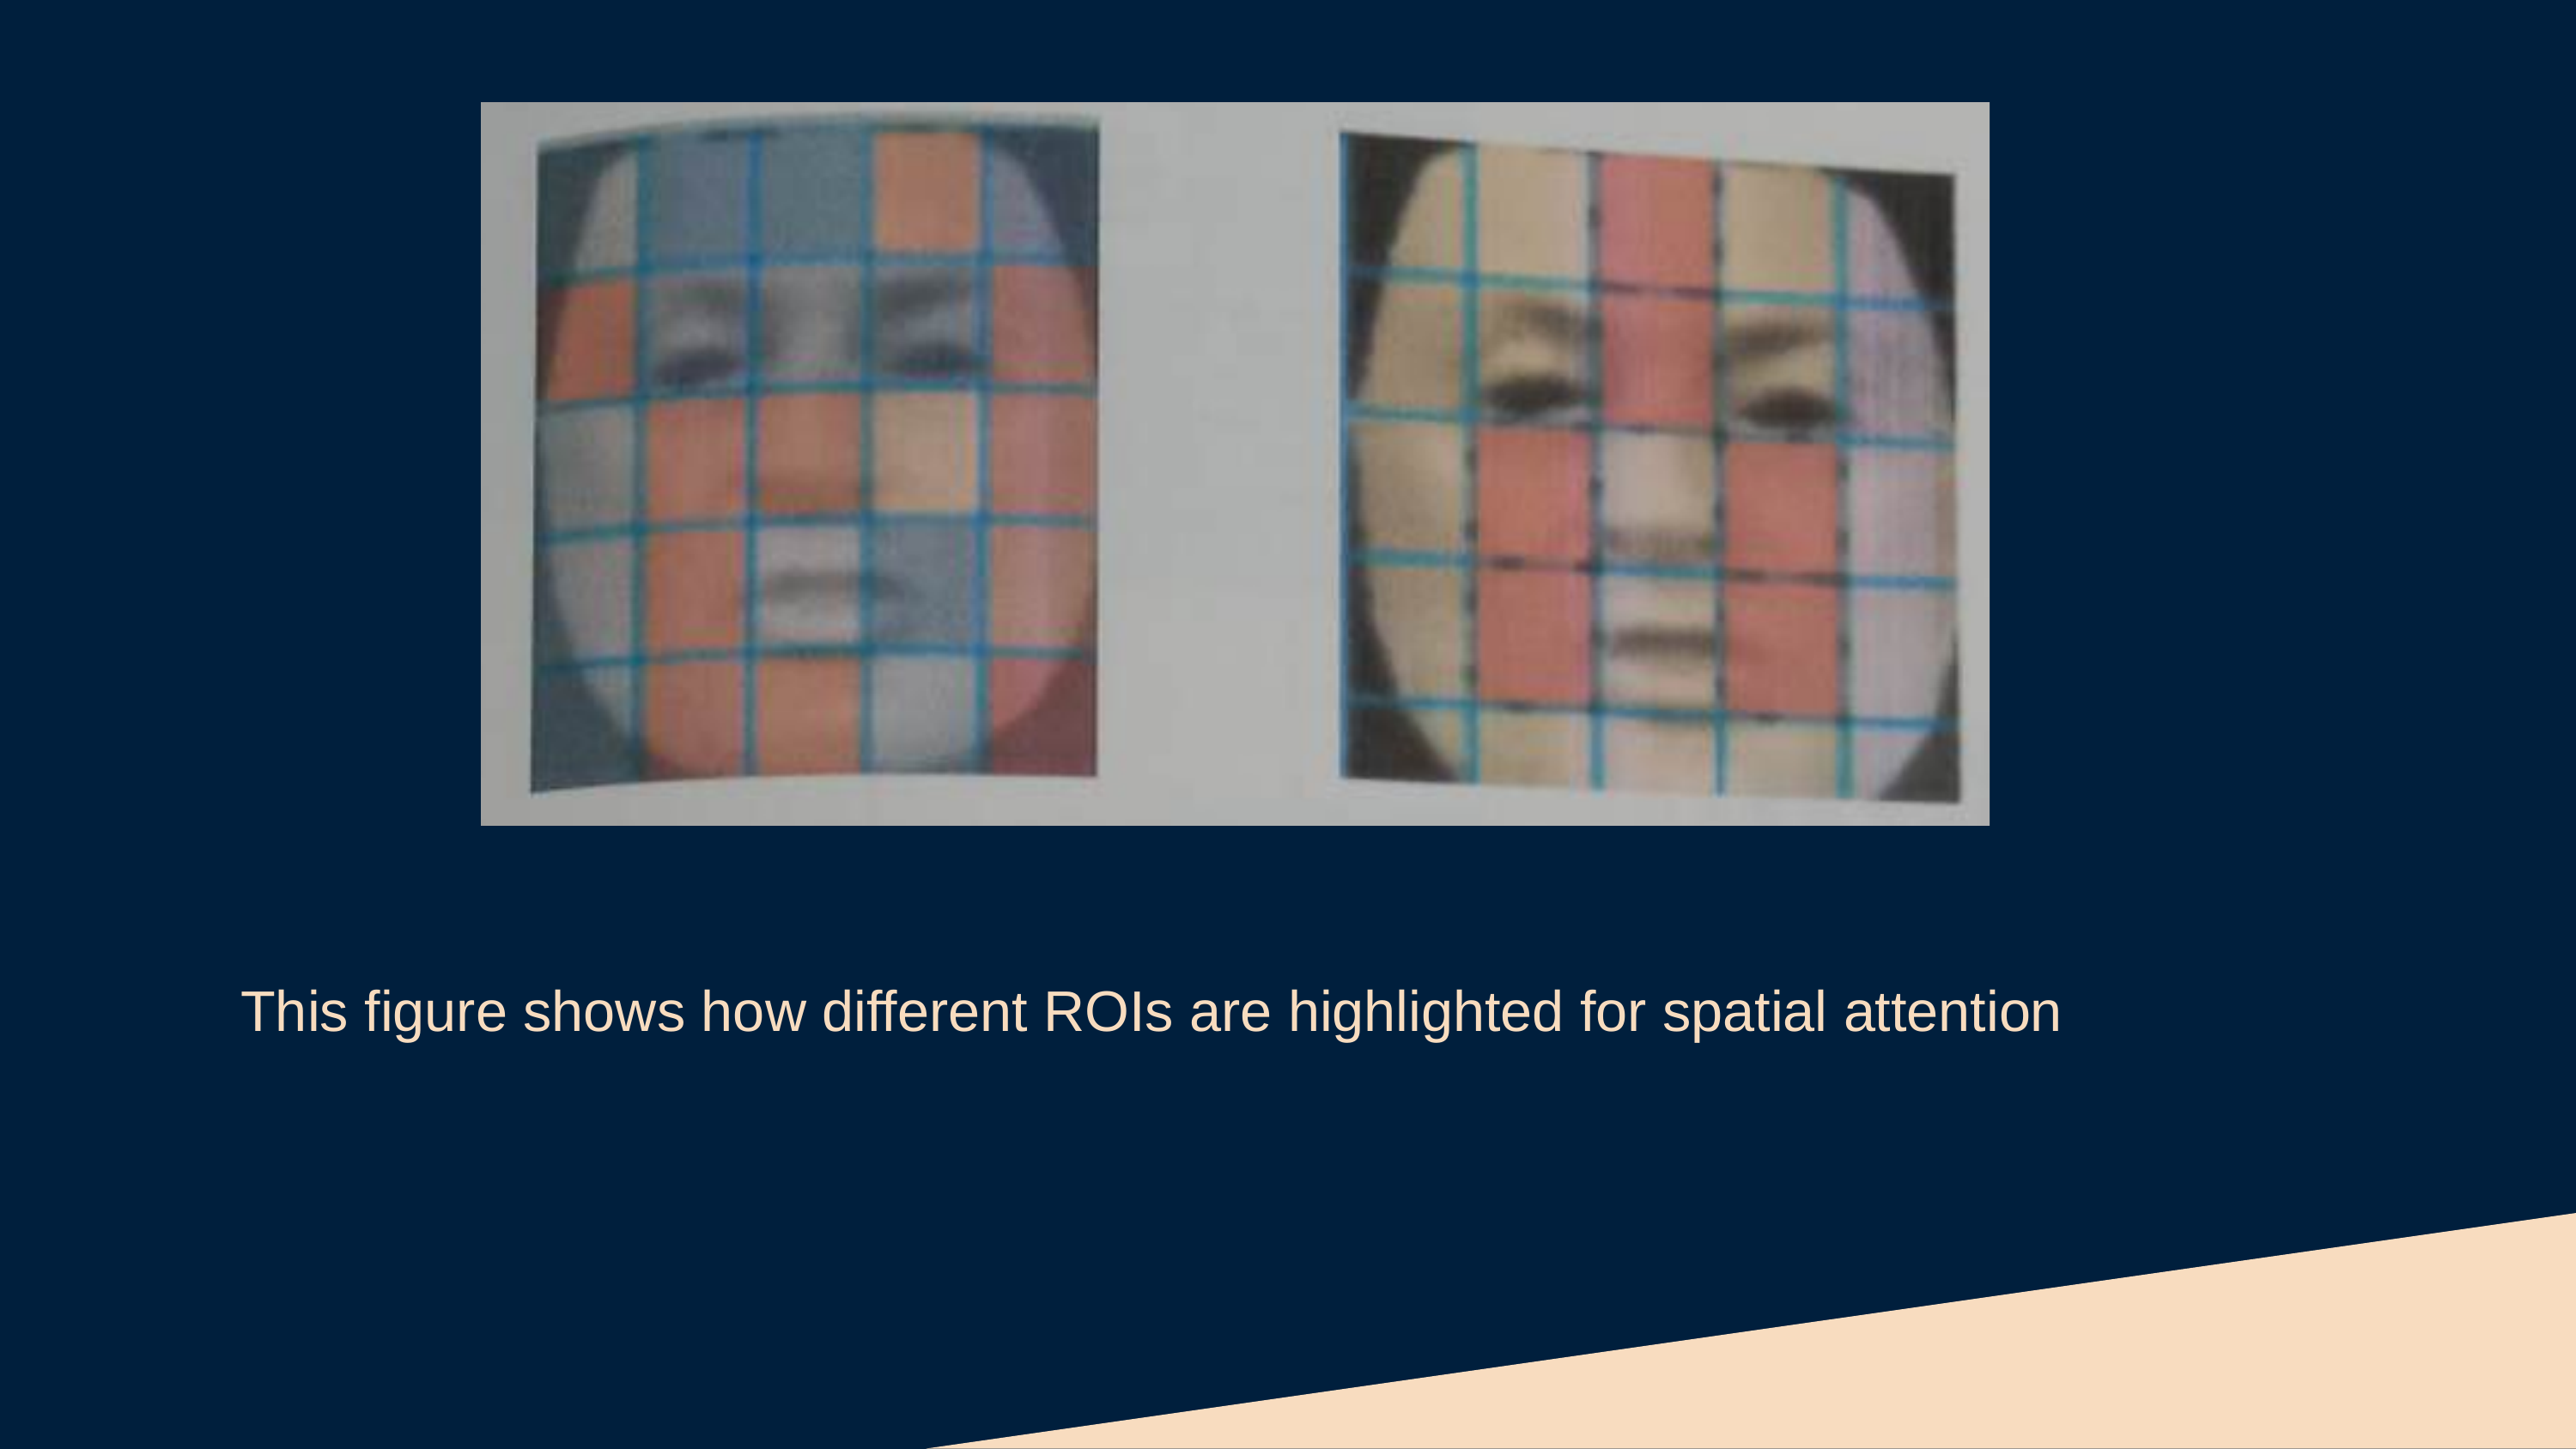

This figure shows how different ROIs are highlighted for spatial attention